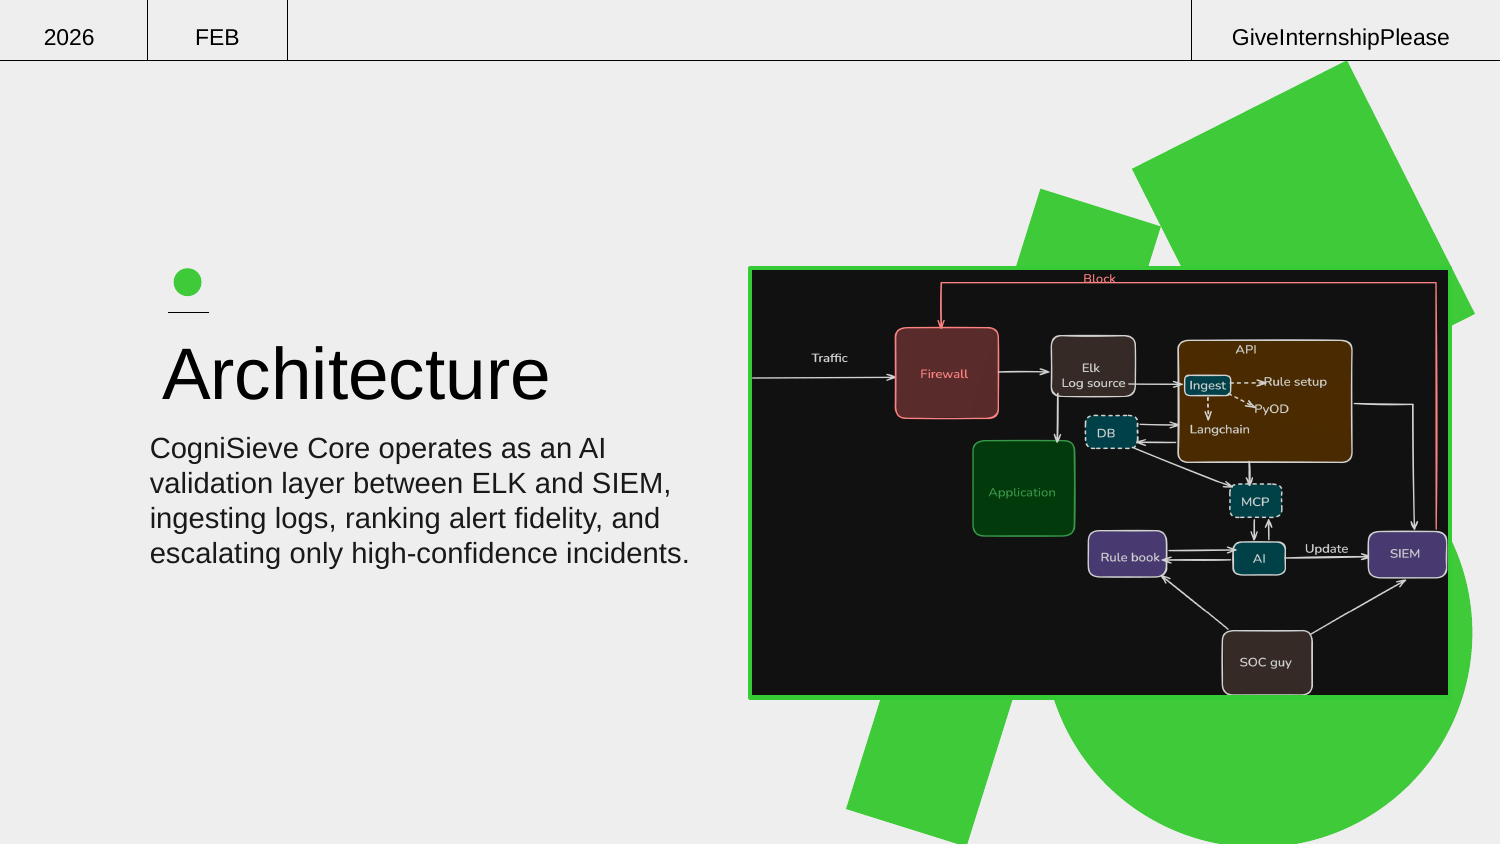

2026
FEB
GiveInternshipPlease

# Architecture
CogniSieve Core operates as an AI validation layer between ELK and SIEM, ingesting logs, ranking alert fidelity, and escalating only high-confidence incidents.